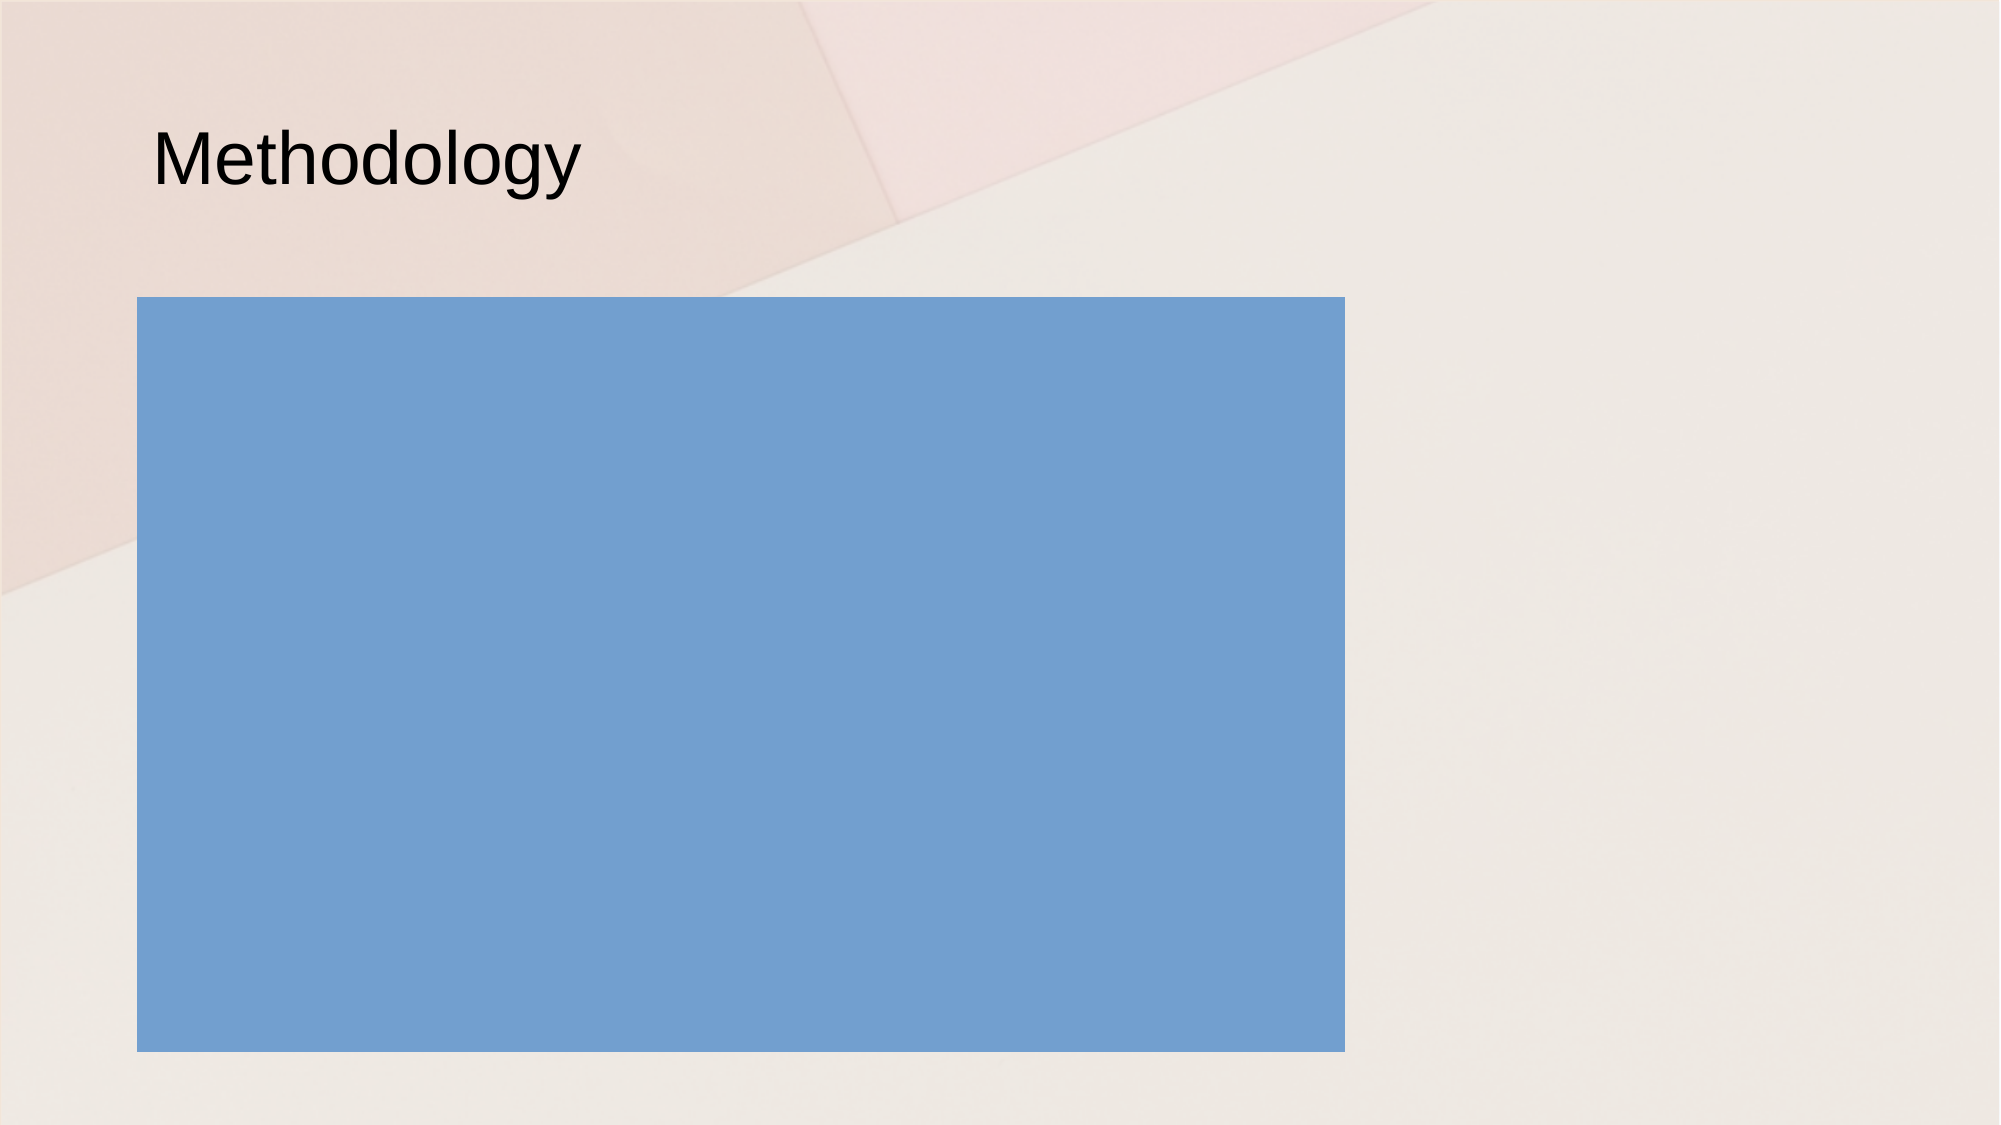

# Methodology
The methodology of this study involves several steps for data collection and analysis.
First, we scrape internet websites and access APIs to collect data in various formats, such as .csv files, Excel sheets, and databases.
After data collection, we perform data wrangling techniques to prepare the data for analysis.
Once the data is ready, we apply statistical techniques to conduct in-depth analyses.
We then consolidate all information using Google Looker Studio to create a visually engaging dashboard.
Finally, we share our findings in a presentation, utilizing storytelling skills to effectively communicate the key results.